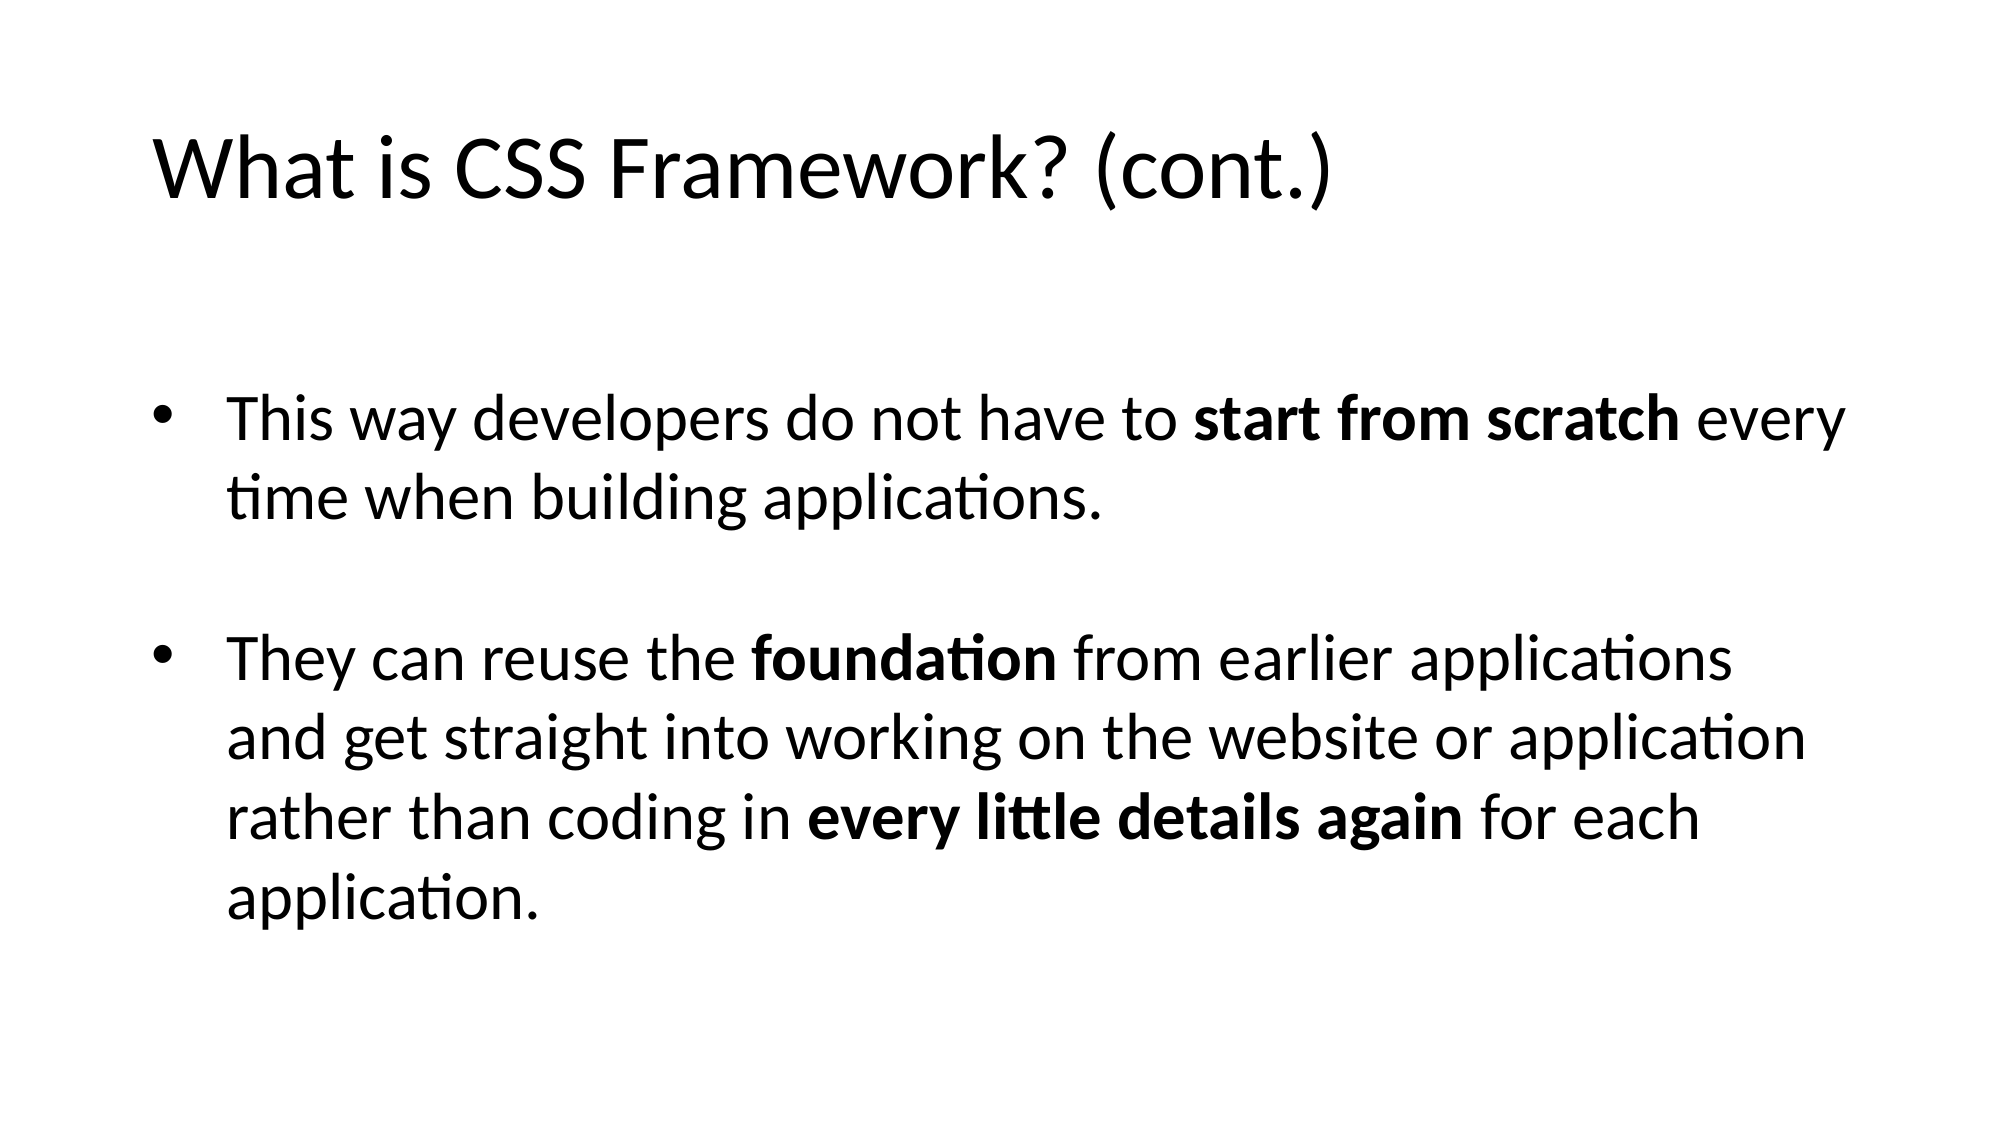

# What is CSS Framework? (cont.)
This way developers do not have to start from scratch every time when building applications.

They can reuse the foundation from earlier applications and get straight into working on the website or application rather than coding in every little details again for each application.